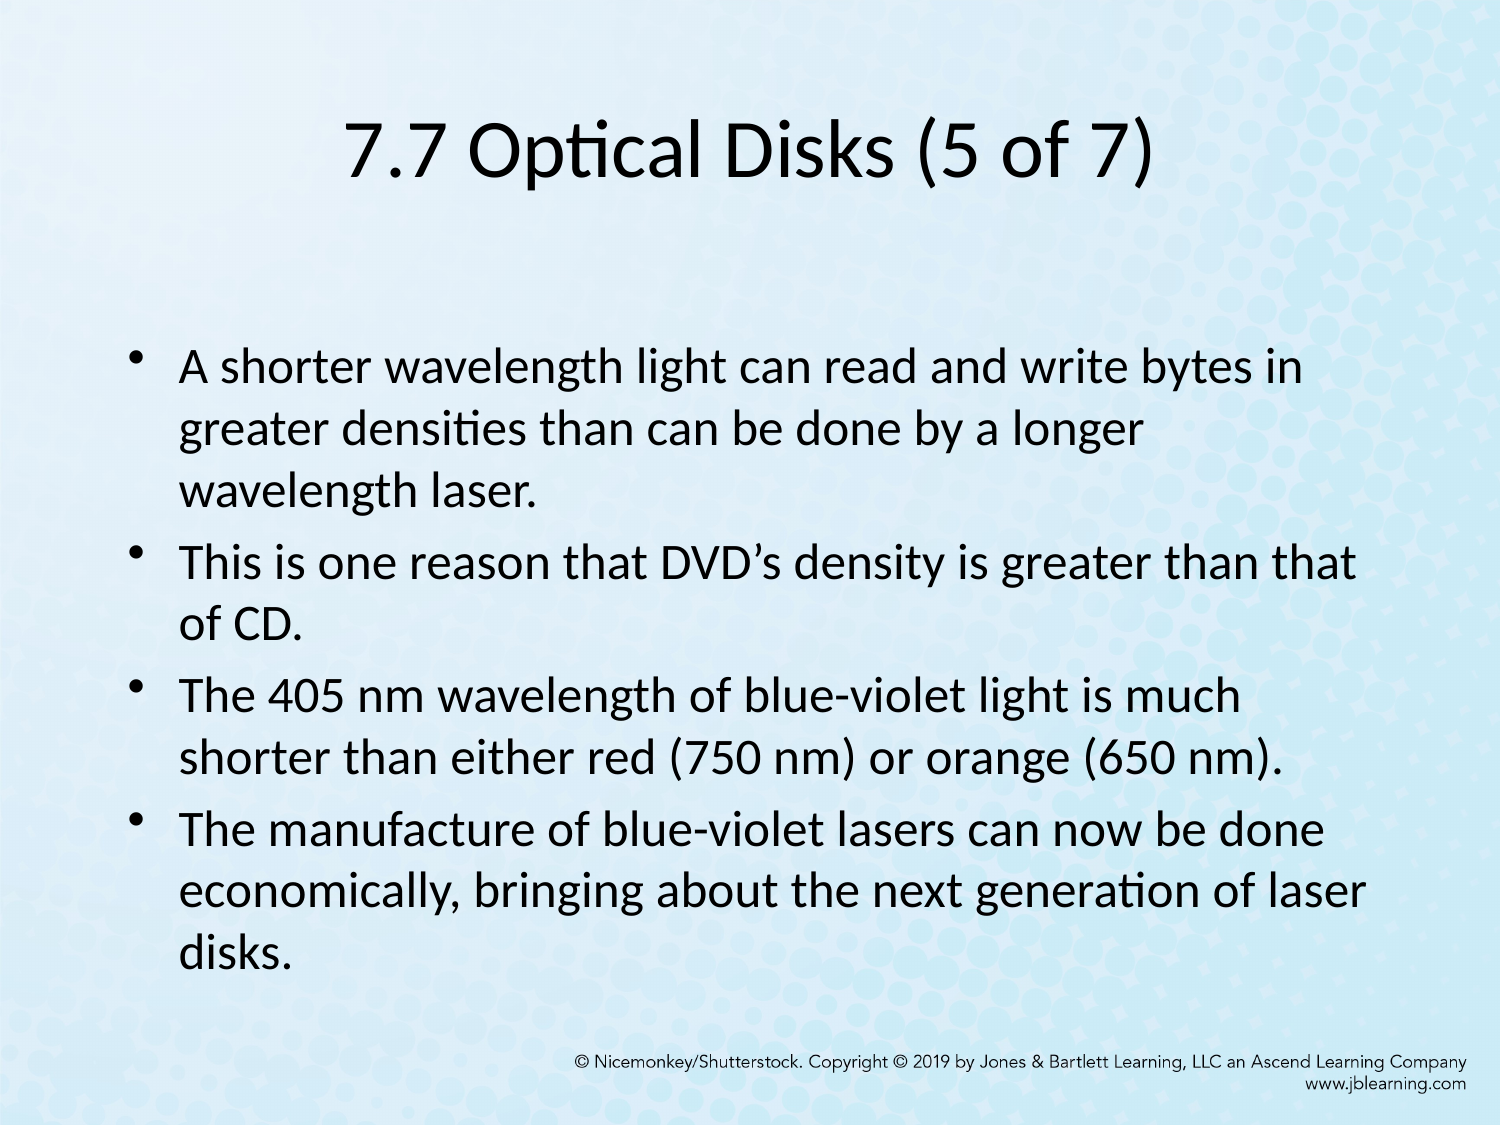

# 7.7 Optical Disks (5 of 7)
A shorter wavelength light can read and write bytes in greater densities than can be done by a longer wavelength laser.
This is one reason that DVD’s density is greater than that of CD.
The 405 nm wavelength of blue-violet light is much shorter than either red (750 nm) or orange (650 nm).
The manufacture of blue-violet lasers can now be done economically, bringing about the next generation of laser disks.